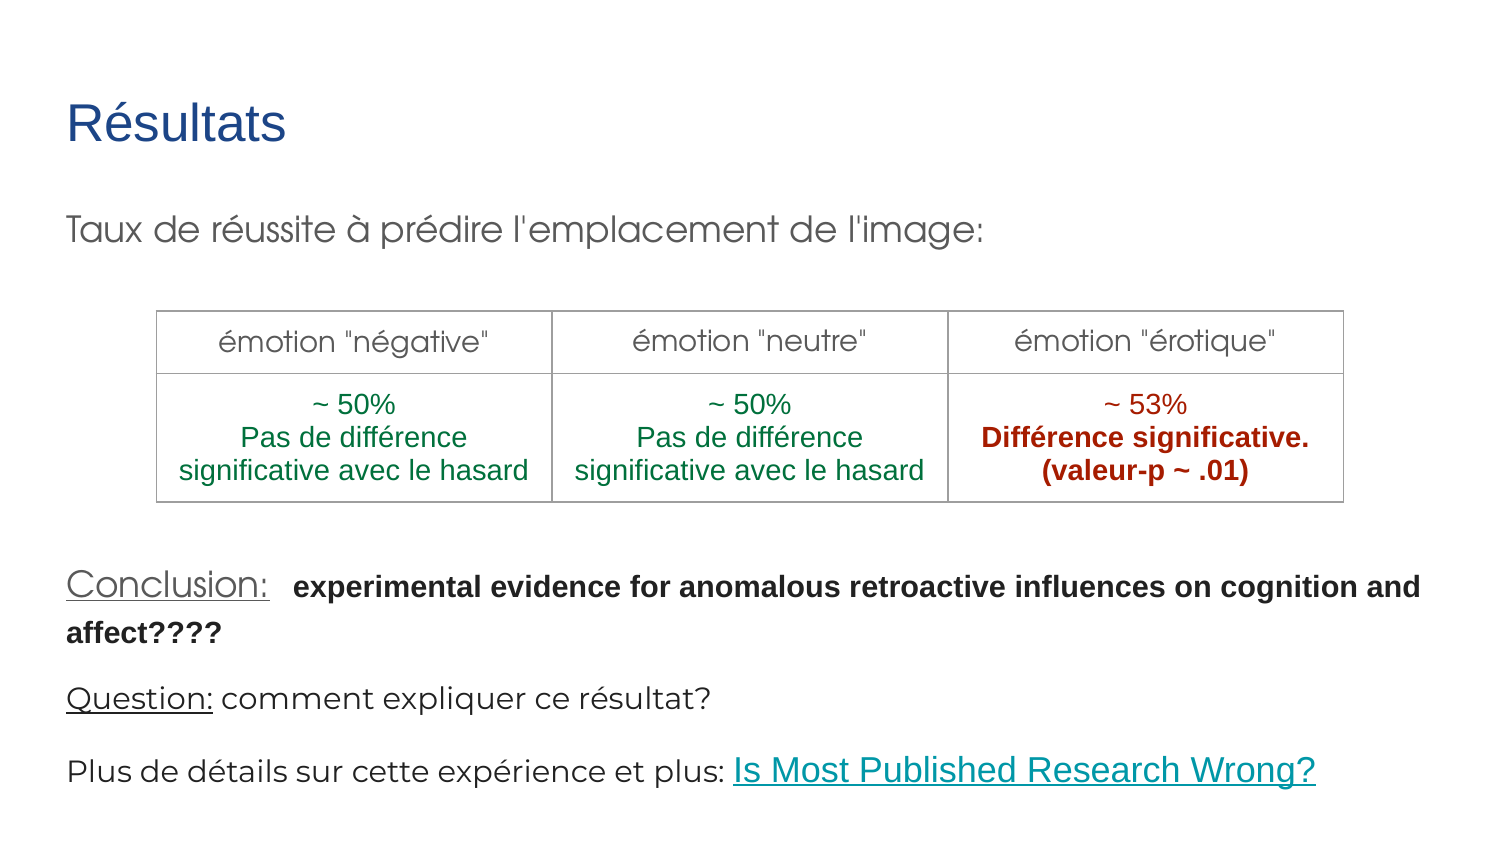

# Résultats
Taux de réussite à prédire l'emplacement de l'image:

Conclusion:  experimental evidence for anomalous retroactive influences on cognition and affect????
Question: comment expliquer ce résultat?
Plus de détails sur cette expérience et plus: Is Most Published Research Wrong?
| émotion "négative" | émotion "neutre" | émotion "érotique" |
| --- | --- | --- |
| ~ 50% Pas de différence significative avec le hasard | ~ 50% Pas de différence significative avec le hasard | ~ 53% Différence significative. (valeur-p ~ .01) |